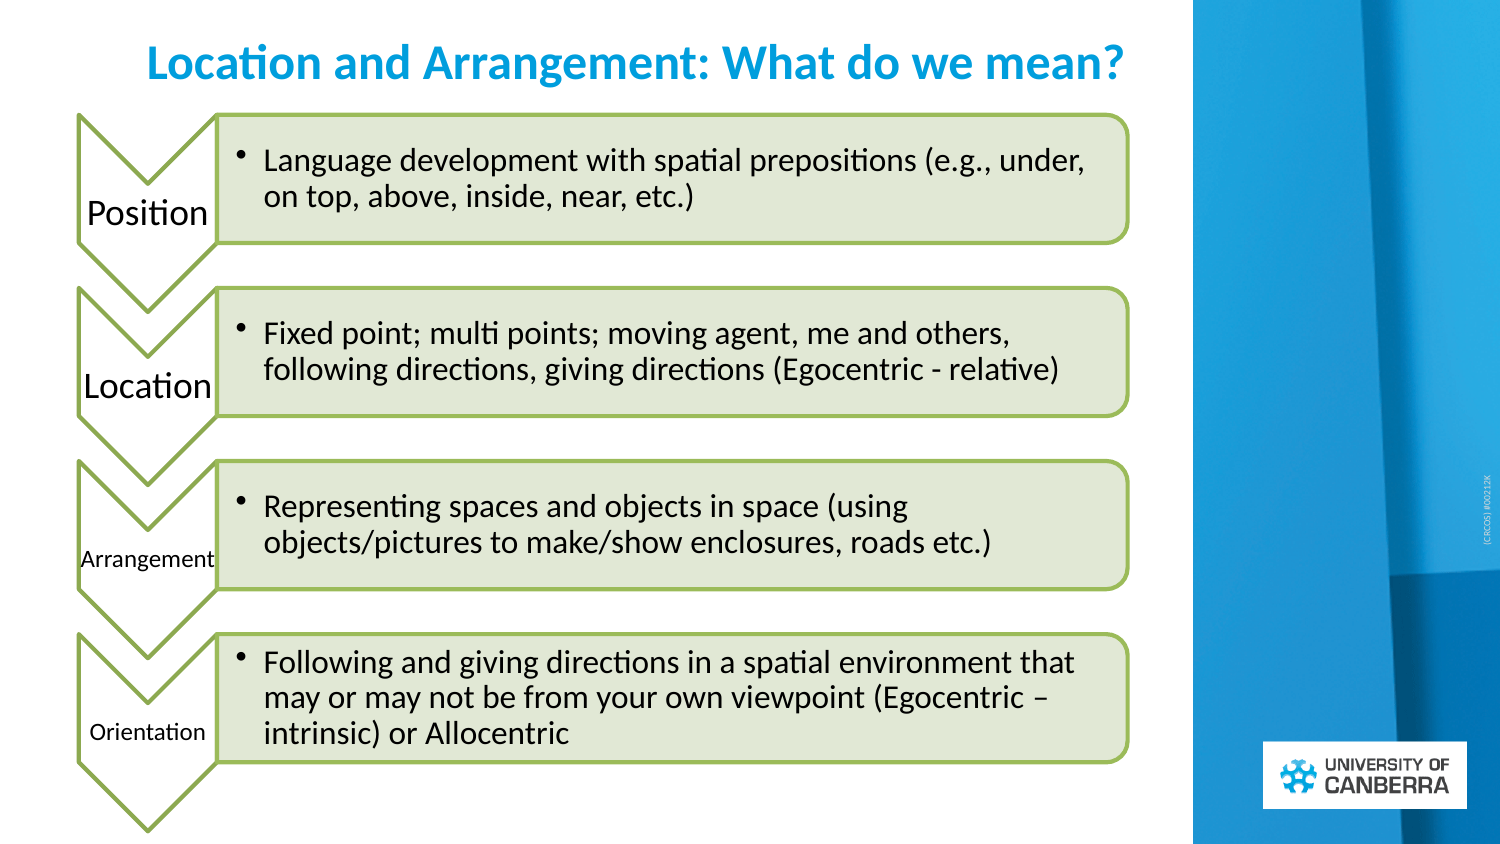

# Location and Arrangement: What do we mean?
Position
Language development with spatial prepositions (e.g., under, on top, above, inside, near, etc.)
Location
Fixed point; multi points; moving agent, me and others, following directions, giving directions (Egocentric - relative)
Arrangement
Representing spaces and objects in space (using objects/pictures to make/show enclosures, roads etc.)
Orientation
Following and giving directions in a spatial environment that may or may not be from your own viewpoint (Egocentric – intrinsic) or Allocentric